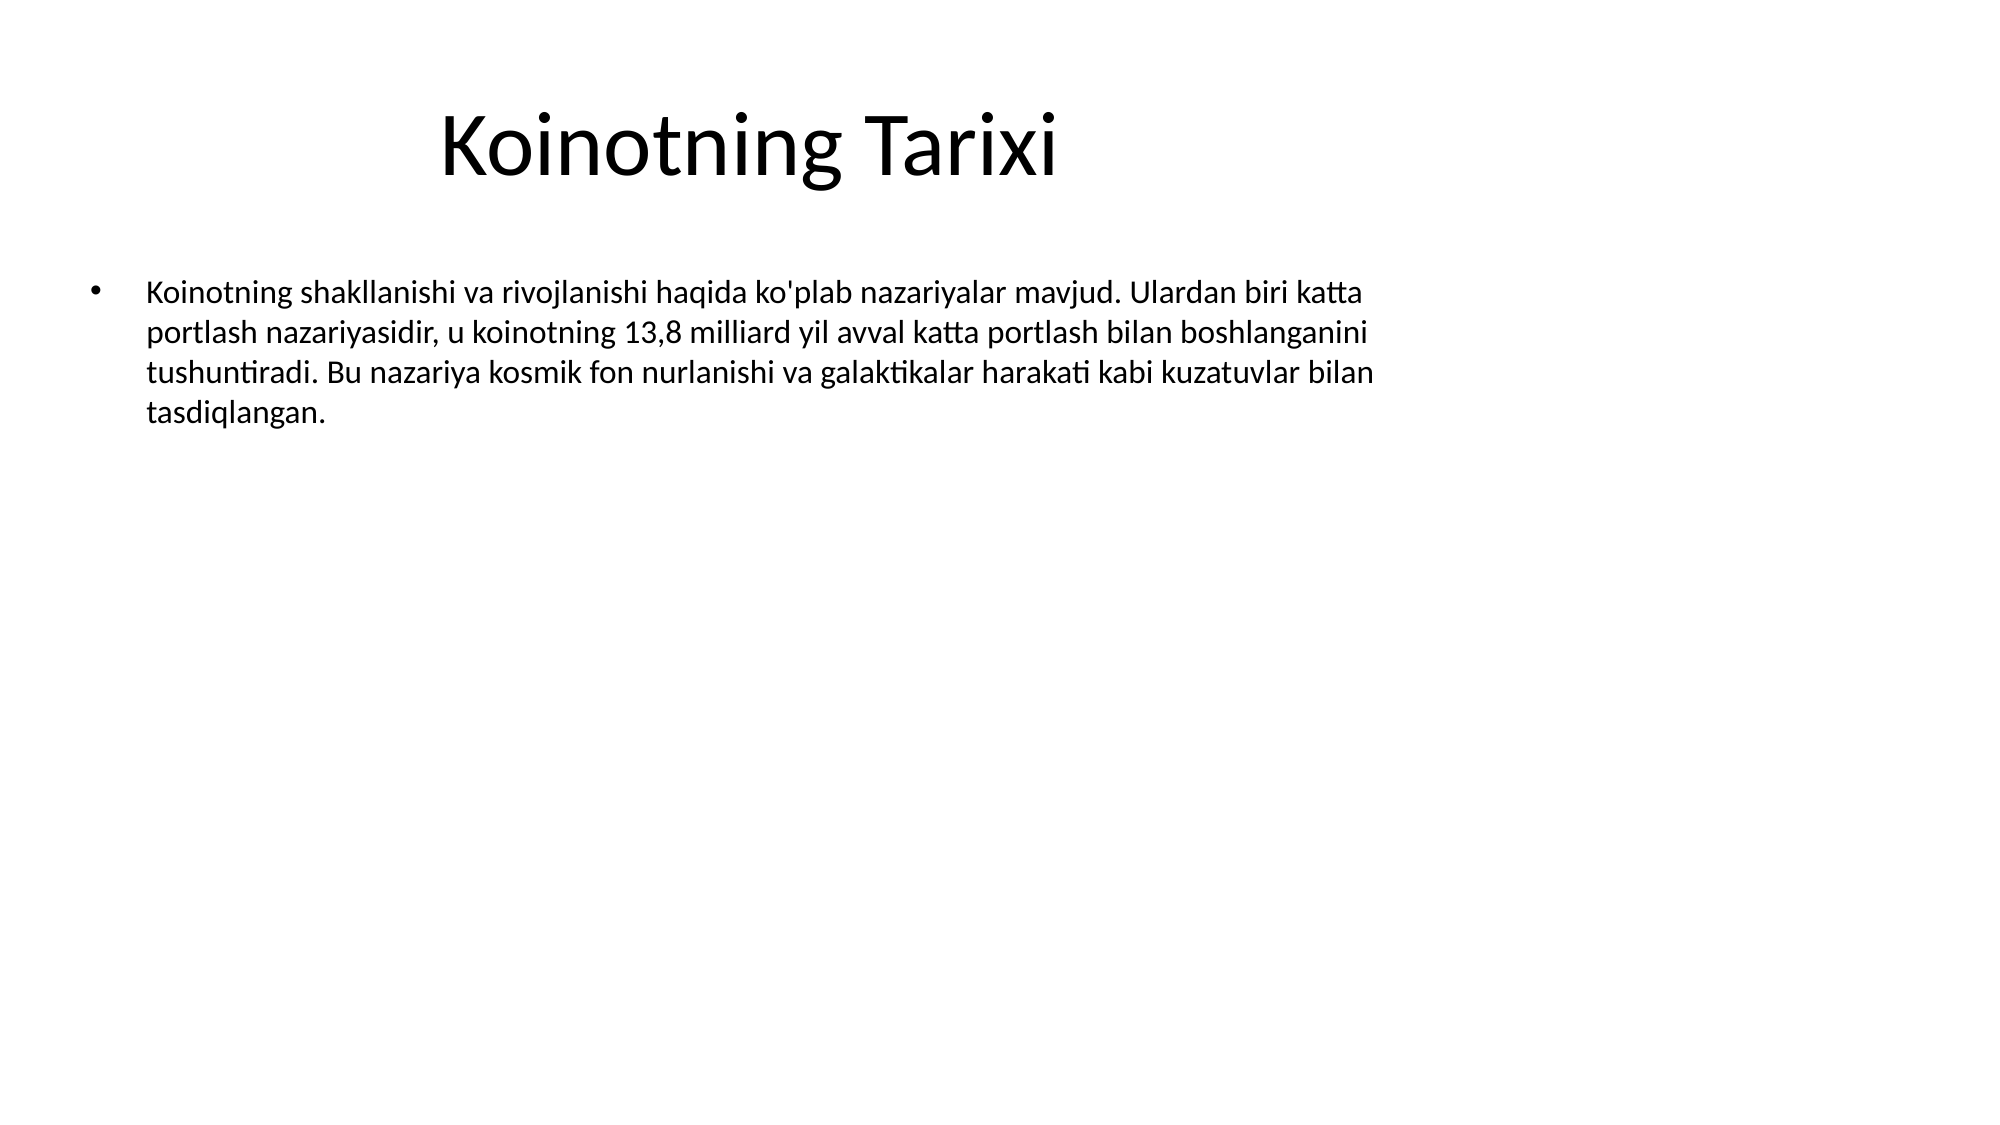

# Koinotning Tarixi
Koinotning shakllanishi va rivojlanishi haqida ko'plab nazariyalar mavjud. Ulardan biri katta portlash nazariyasidir, u koinotning 13,8 milliard yil avval katta portlash bilan boshlanganini tushuntiradi. Bu nazariya kosmik fon nurlanishi va galaktikalar harakati kabi kuzatuvlar bilan tasdiqlangan.